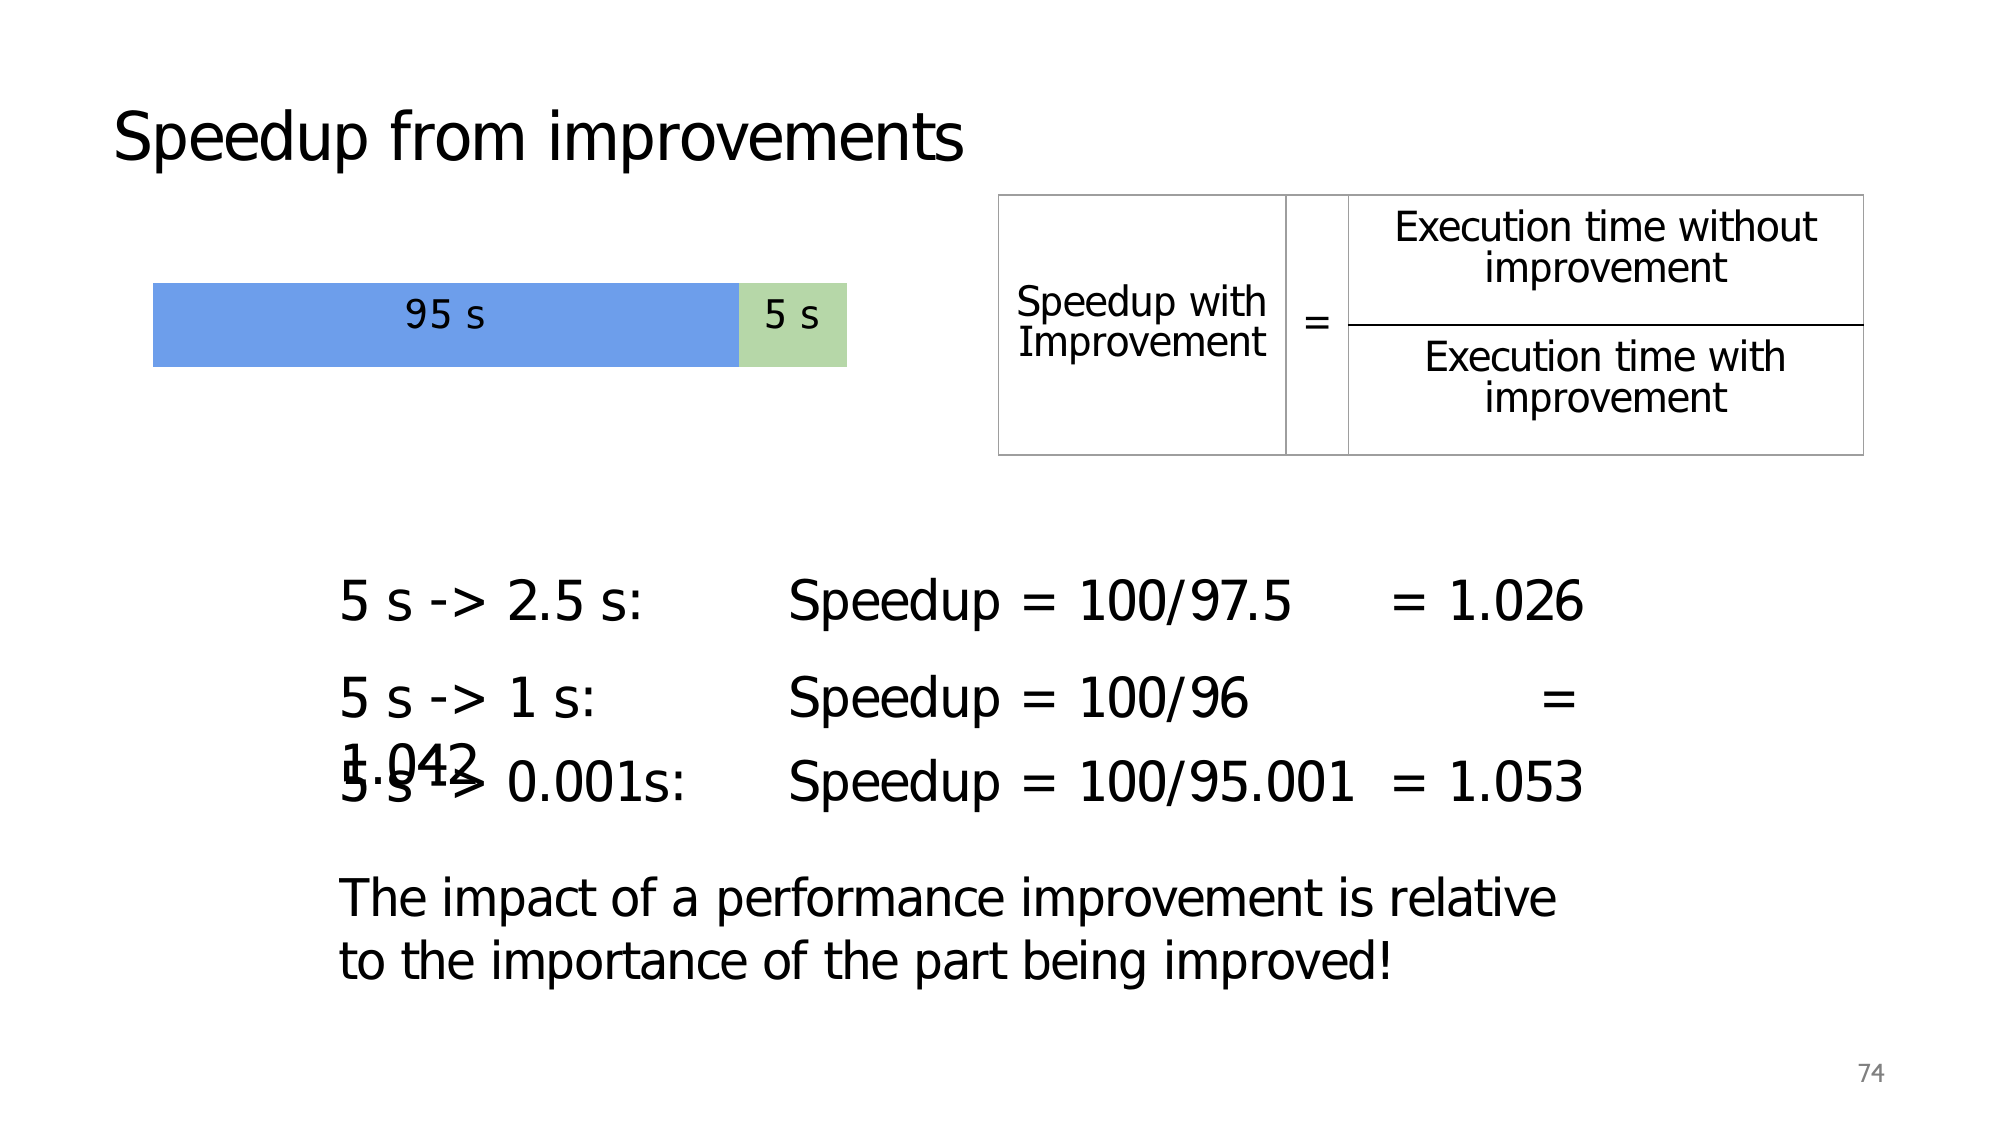

# Speedup from improvements
| Speedup with Improvement | = | Execution time without improvement |
| --- | --- | --- |
|  |  | Execution time with improvement |
| 95 s | 5 s |
| --- | --- |

5 s -> 2.5 s:	Speedup = 100/97.5  	= 1.026
5 s -> 1 s:		Speedup = 100/96		= 1.042
5 s -> 0.001s:	Speedup = 100/95.001	= 1.053

The impact of a performance improvement is relative to the importance of the part being improved!
74